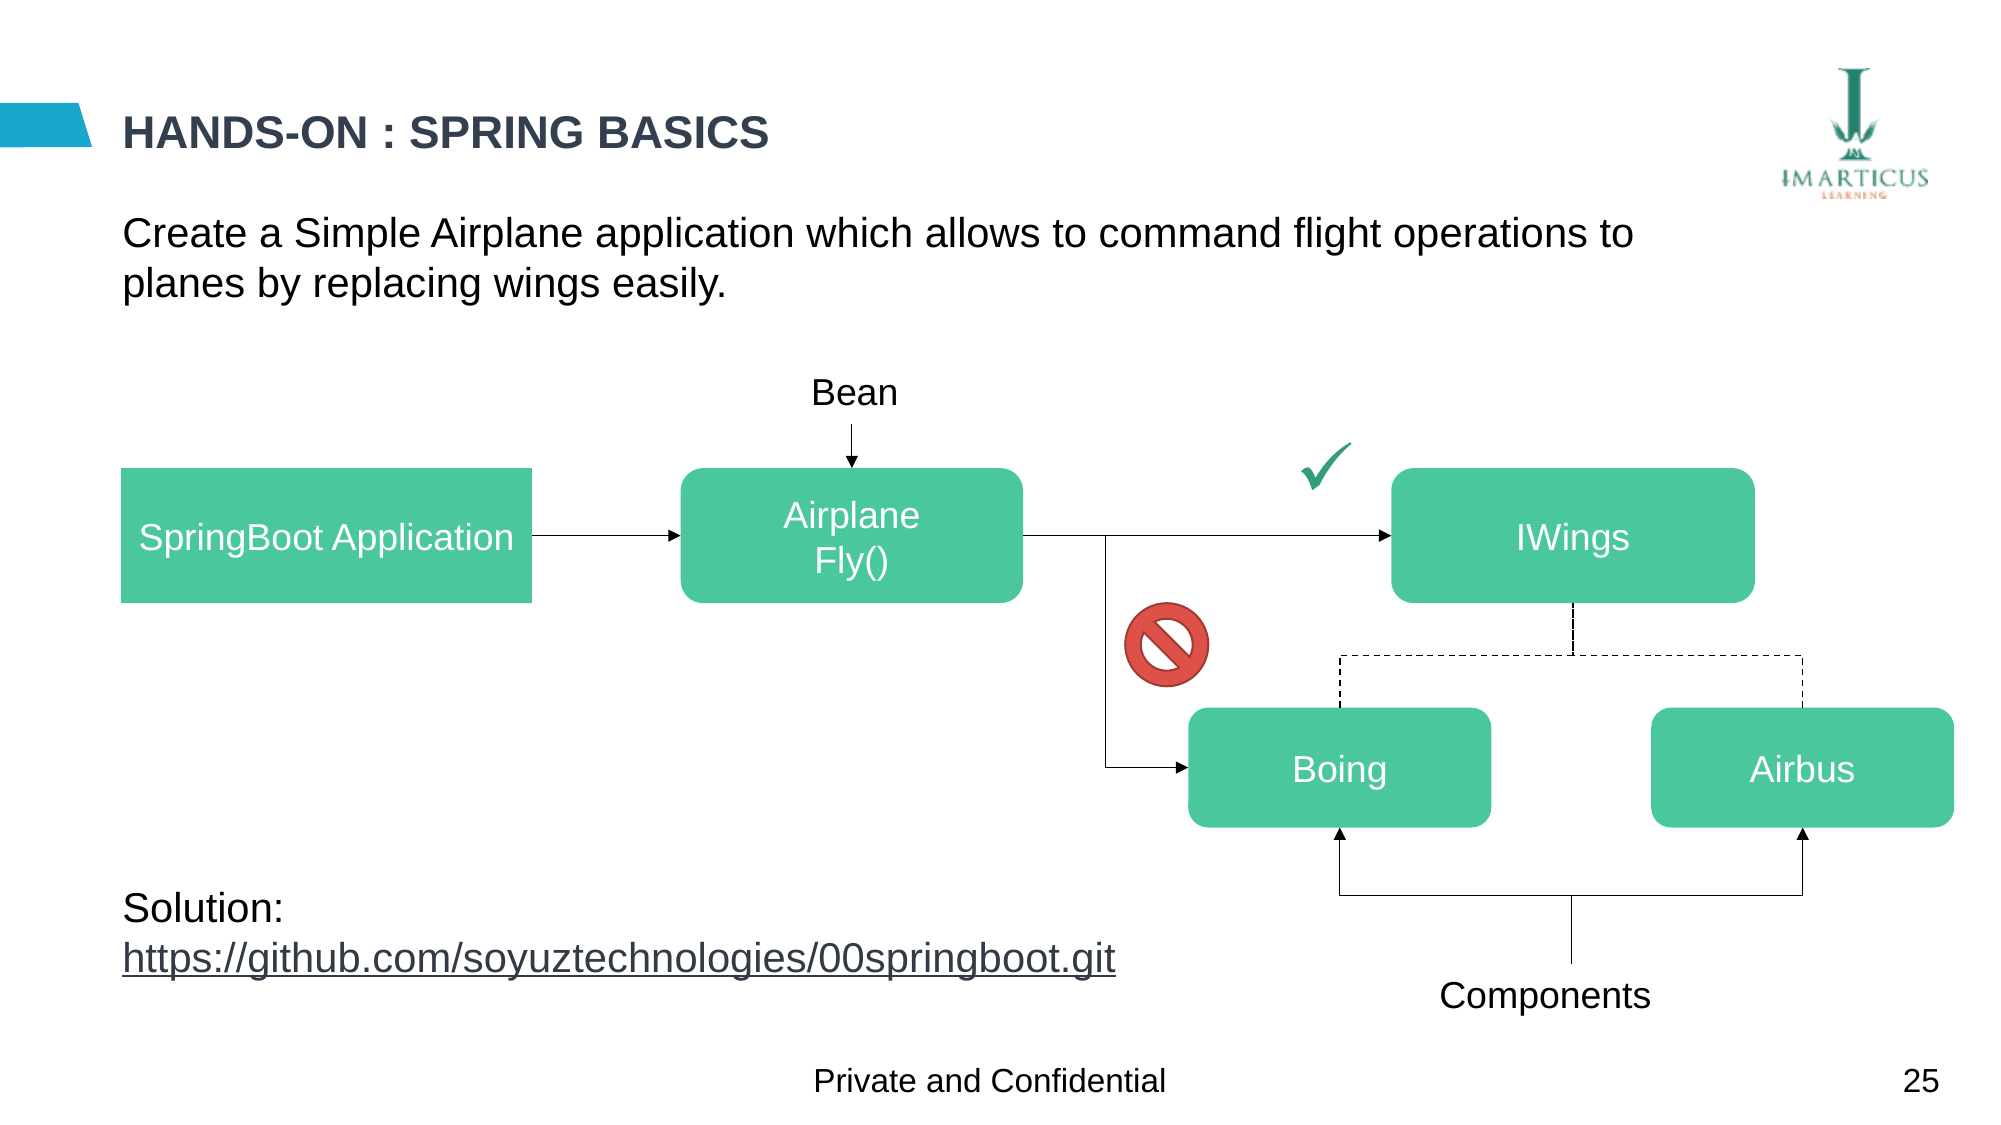

# HANDS-ON : SPRING BASICS
Create a Simple Airplane application which allows to command flight operations to planes by replacing wings easily.
Bean

SpringBoot Application
Airplane
Fly()
IWings

Airbus
Boing
Solution:
https://github.com/soyuztechnologies/00springboot.git

Components